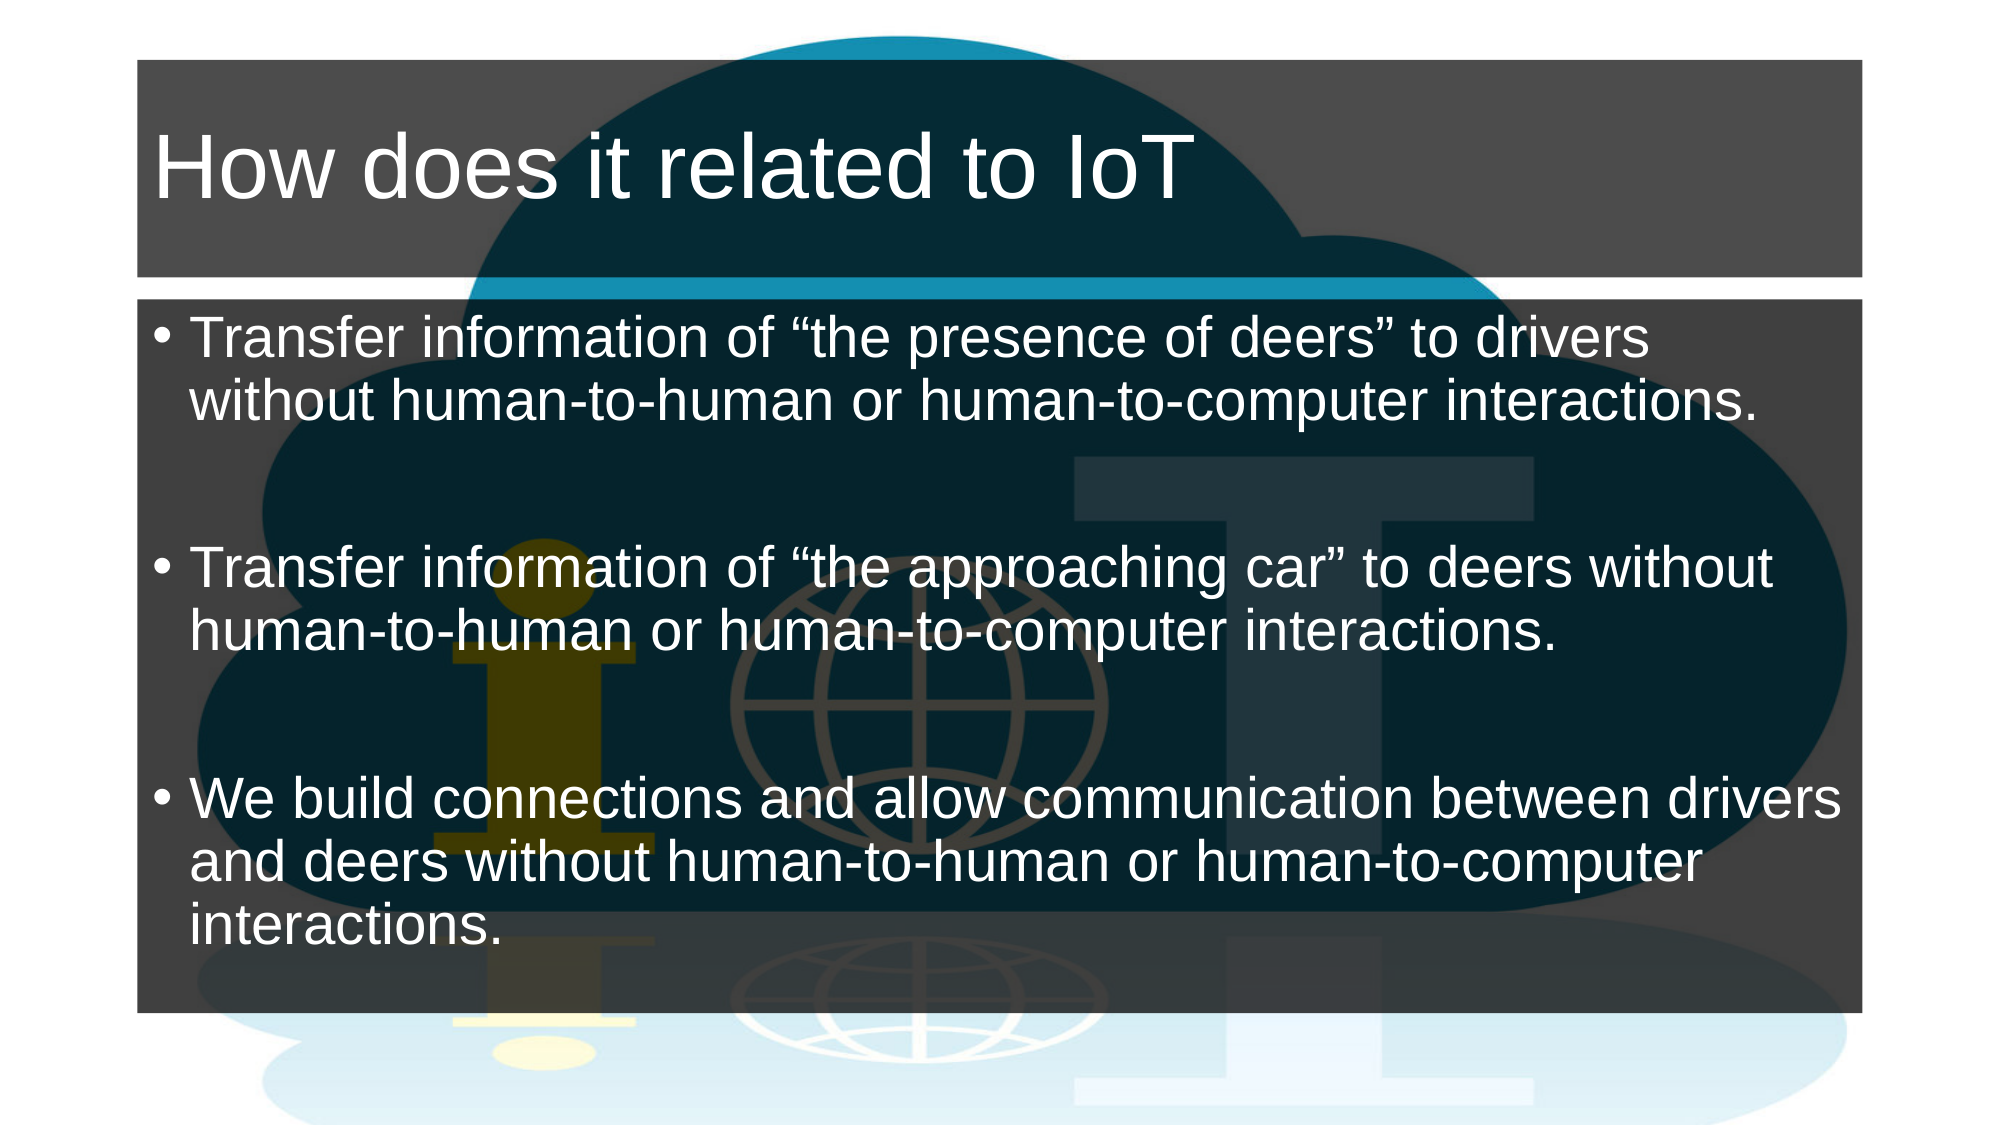

# How does it related to IoT
Transfer information of “the presence of deers” to drivers without human-to-human or human-to-computer interactions.

Transfer information of “the approaching car” to deers without human-to-human or human-to-computer interactions.

We build connections and allow communication between drivers and deers without human-to-human or human-to-computer interactions.